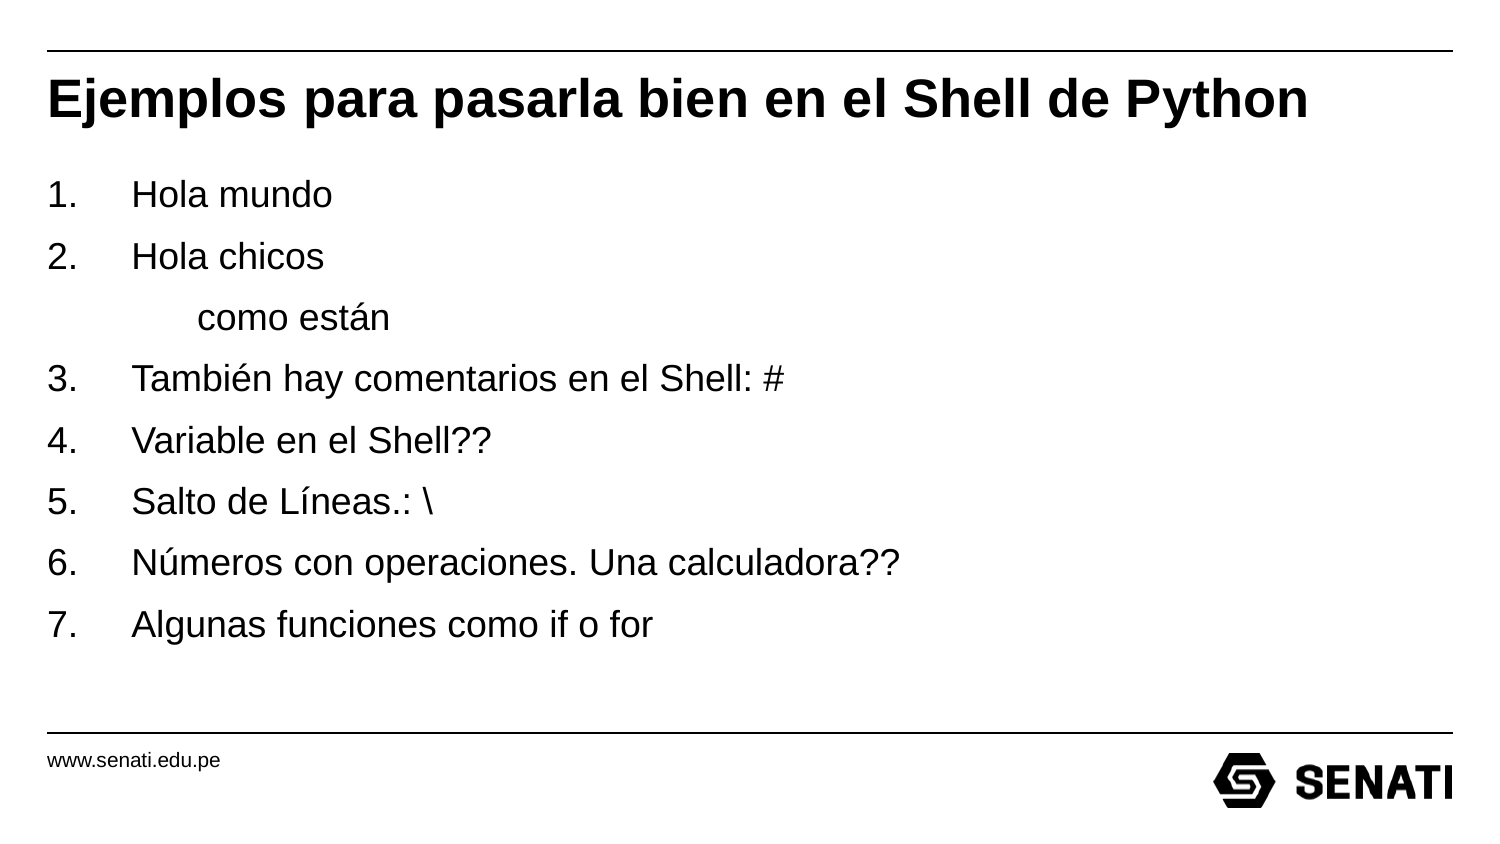

# Ejemplos para pasarla bien en el Shell de Python
Hola mundo
Hola chicos
	como están
También hay comentarios en el Shell: #
Variable en el Shell??
Salto de Líneas.: \
Números con operaciones. Una calculadora??
Algunas funciones como if o for